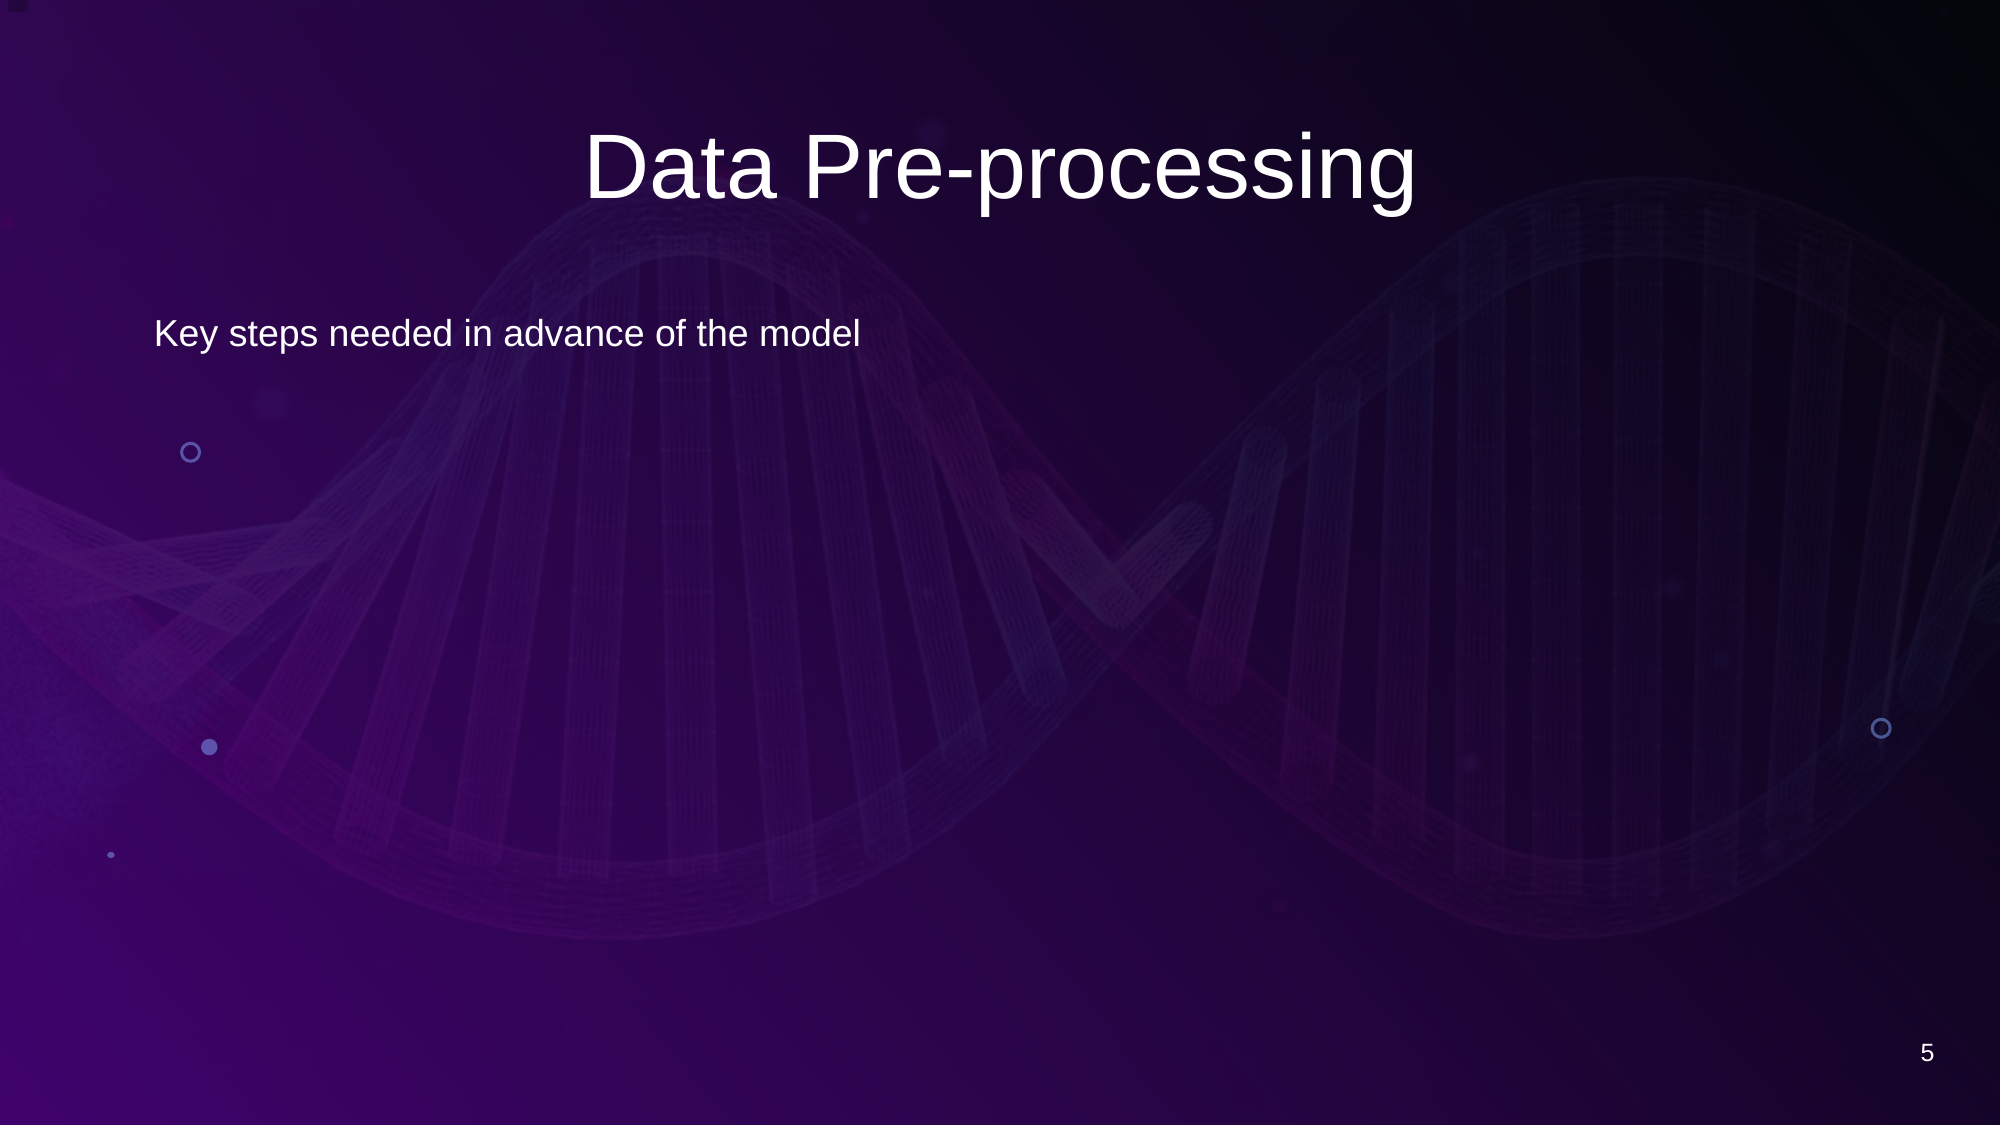

# Data Pre-processing
Key steps needed in advance of the model

5